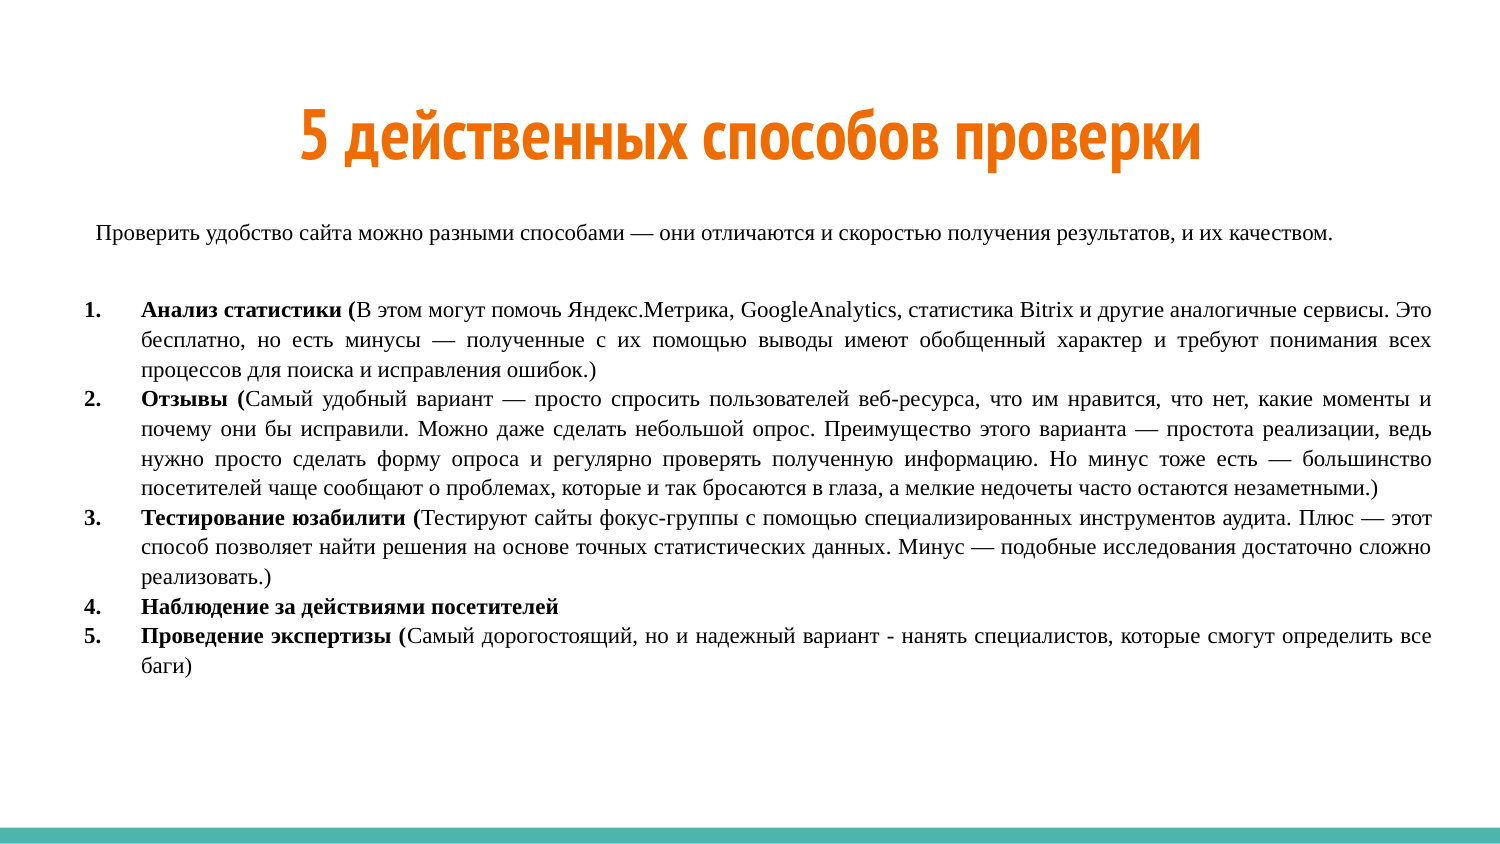

# 5 действенных способов проверки
Проверить удобство сайта можно разными способами — они отличаются и скоростью получения результатов, и их качеством.
Анализ статистики (В этом могут помочь Яндекс.Метрика, GoogleAnalytics, статистика Bitrix и другие аналогичные сервисы. Это бесплатно, но есть минусы — полученные с их помощью выводы имеют обобщенный характер и требуют понимания всех процессов для поиска и исправления ошибок.)
Отзывы (Самый удобный вариант — просто спросить пользователей веб-ресурса, что им нравится, что нет, какие моменты и почему они бы исправили. Можно даже сделать небольшой опрос. Преимущество этого варианта — простота реализации, ведь нужно просто сделать форму опроса и регулярно проверять полученную информацию. Но минус тоже есть — большинство посетителей чаще сообщают о проблемах, которые и так бросаются в глаза, а мелкие недочеты часто остаются незаметными.)
Тестирование юзабилити (Тестируют сайты фокус-группы с помощью специализированных инструментов аудита. Плюс — этот способ позволяет найти решения на основе точных статистических данных. Минус — подобные исследования достаточно сложно реализовать.)
Наблюдение за действиями посетителей
Проведение экспертизы (Самый дорогостоящий, но и надежный вариант - нанять специалистов, которые смогут определить все баги)